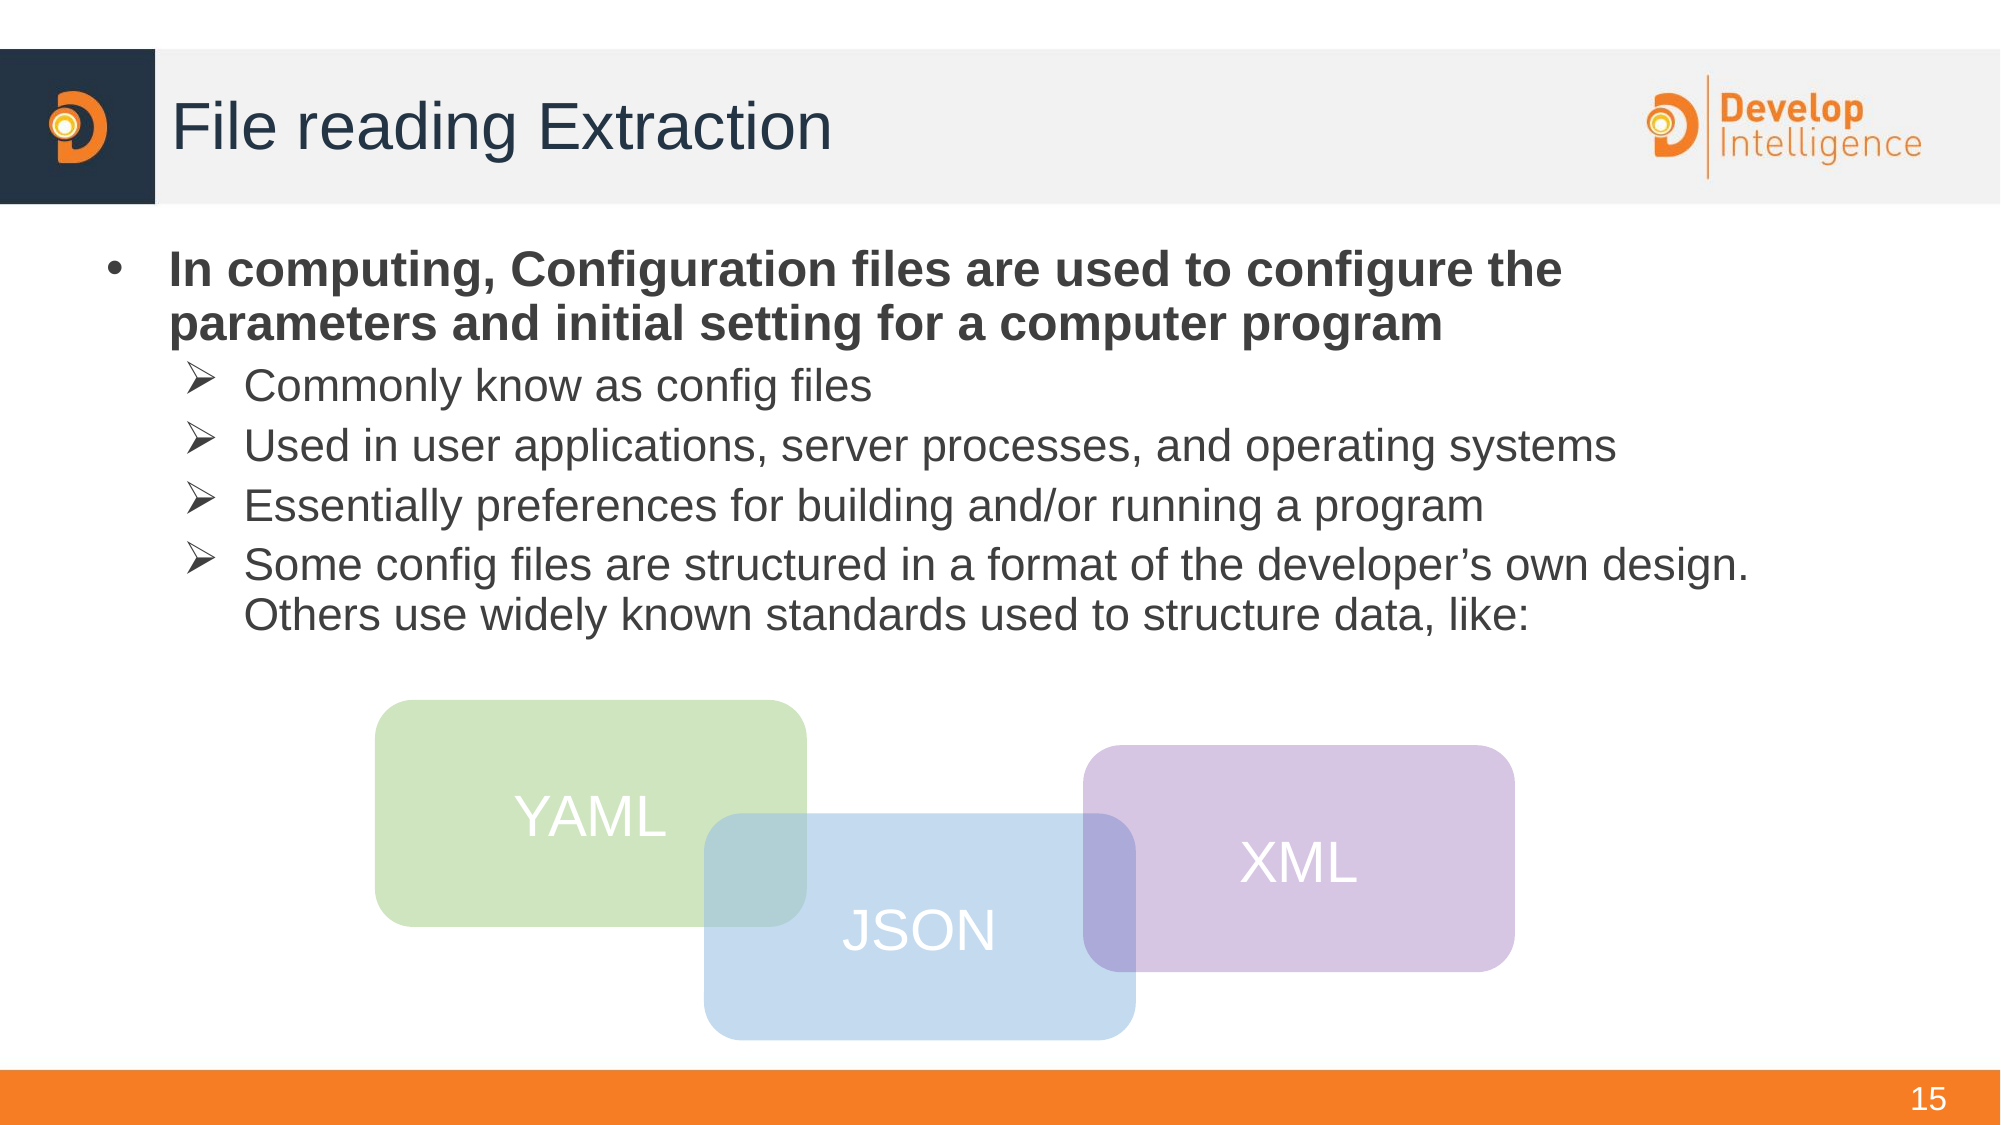

# File reading Extraction
In computing, Configuration files are used to configure the parameters and initial setting for a computer program
Commonly know as config files
Used in user applications, server processes, and operating systems
Essentially preferences for building and/or running a program
Some config files are structured in a format of the developer’s own design. Others use widely known standards used to structure data, like:
YAML
XML
JSON
15